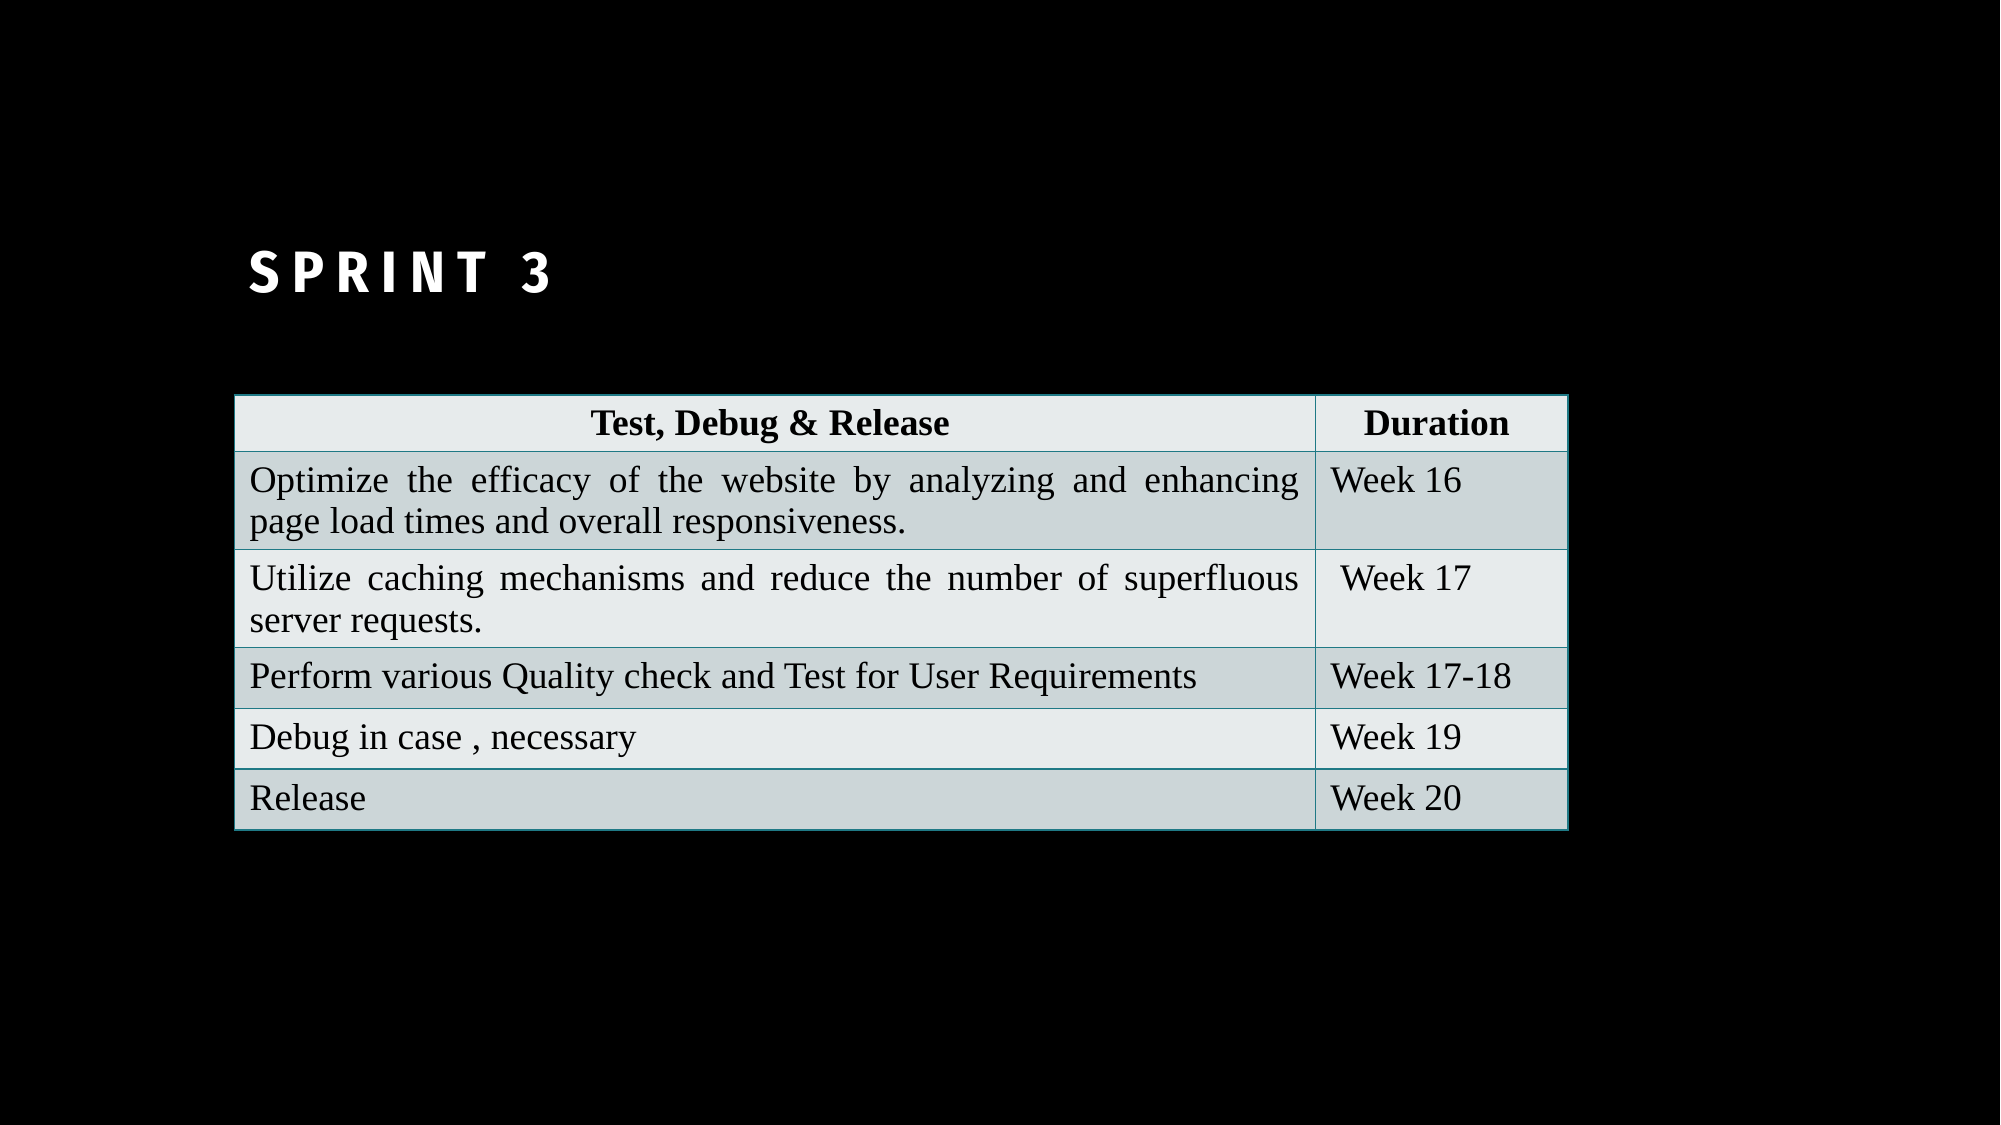

# SPRINT 3
| Test, Debug & Release | Duration |
| --- | --- |
| Optimize the efficacy of the website by analyzing and enhancing page load times and overall responsiveness. | Week 16 |
| Utilize caching mechanisms and reduce the number of superfluous server requests. | Week 17 |
| Perform various Quality check and Test for User Requirements | Week 17-18 |
| Debug in case , necessary | Week 19 |
| Release | Week 20 |